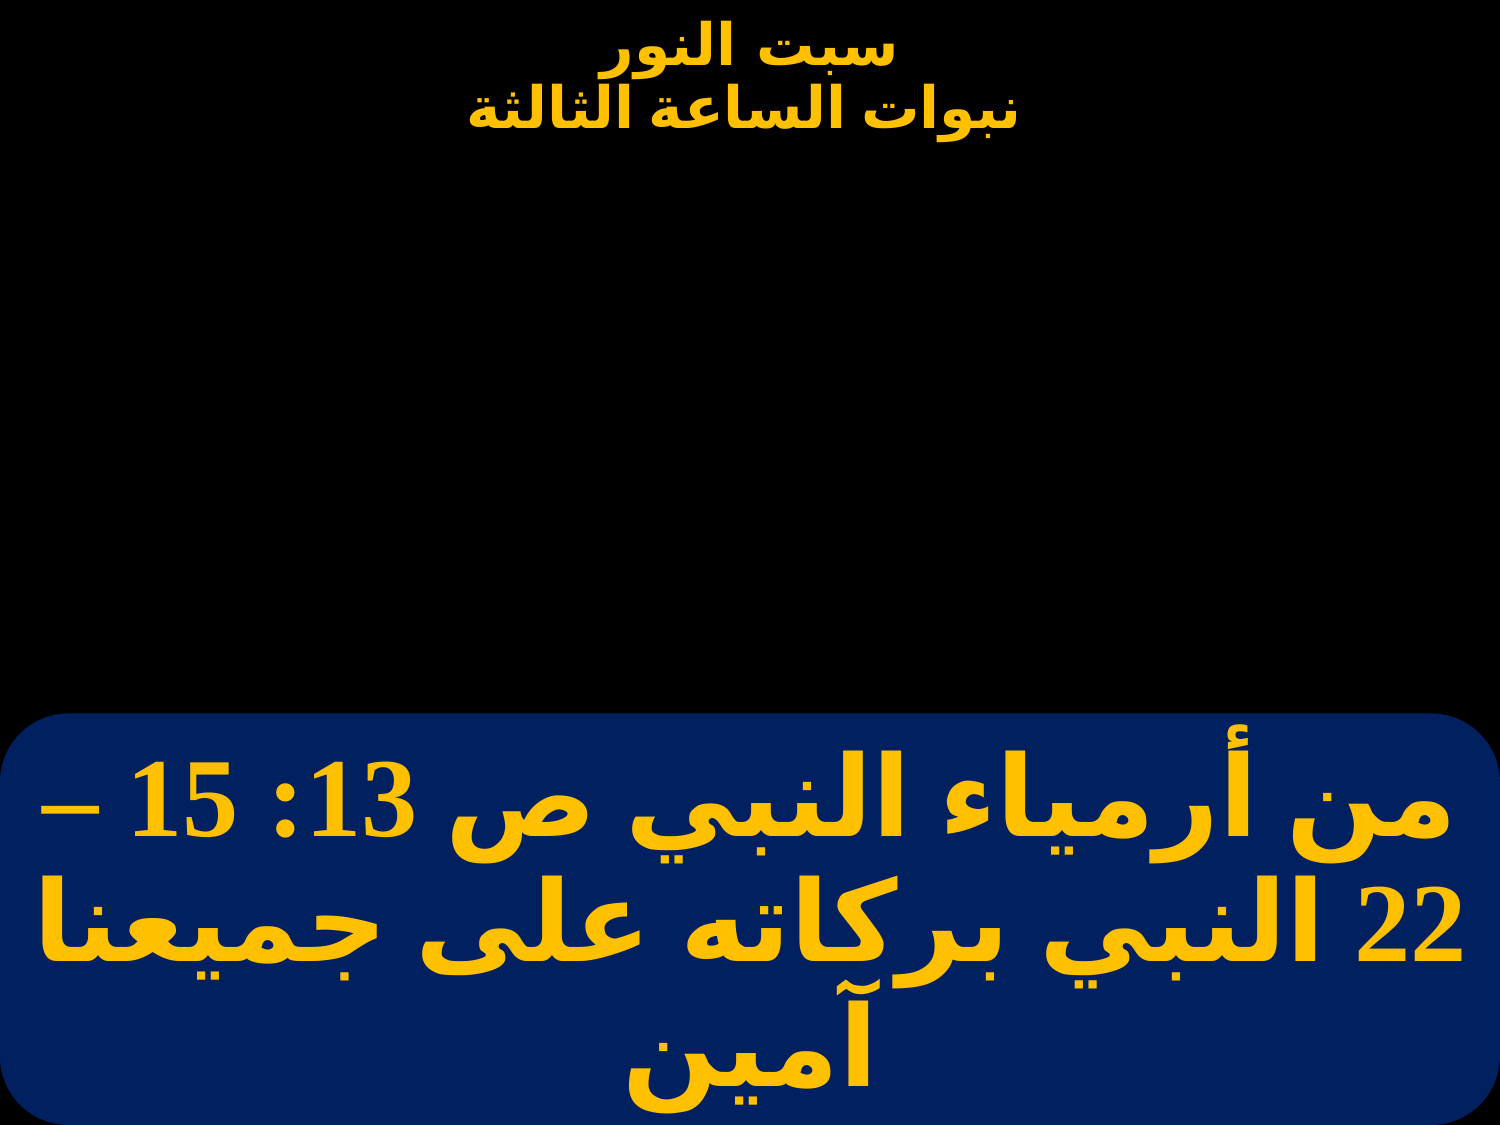

| من أرمياء النبي ص 13: 15 – 22 النبي بركاته على جميعنا آمين |
| --- |